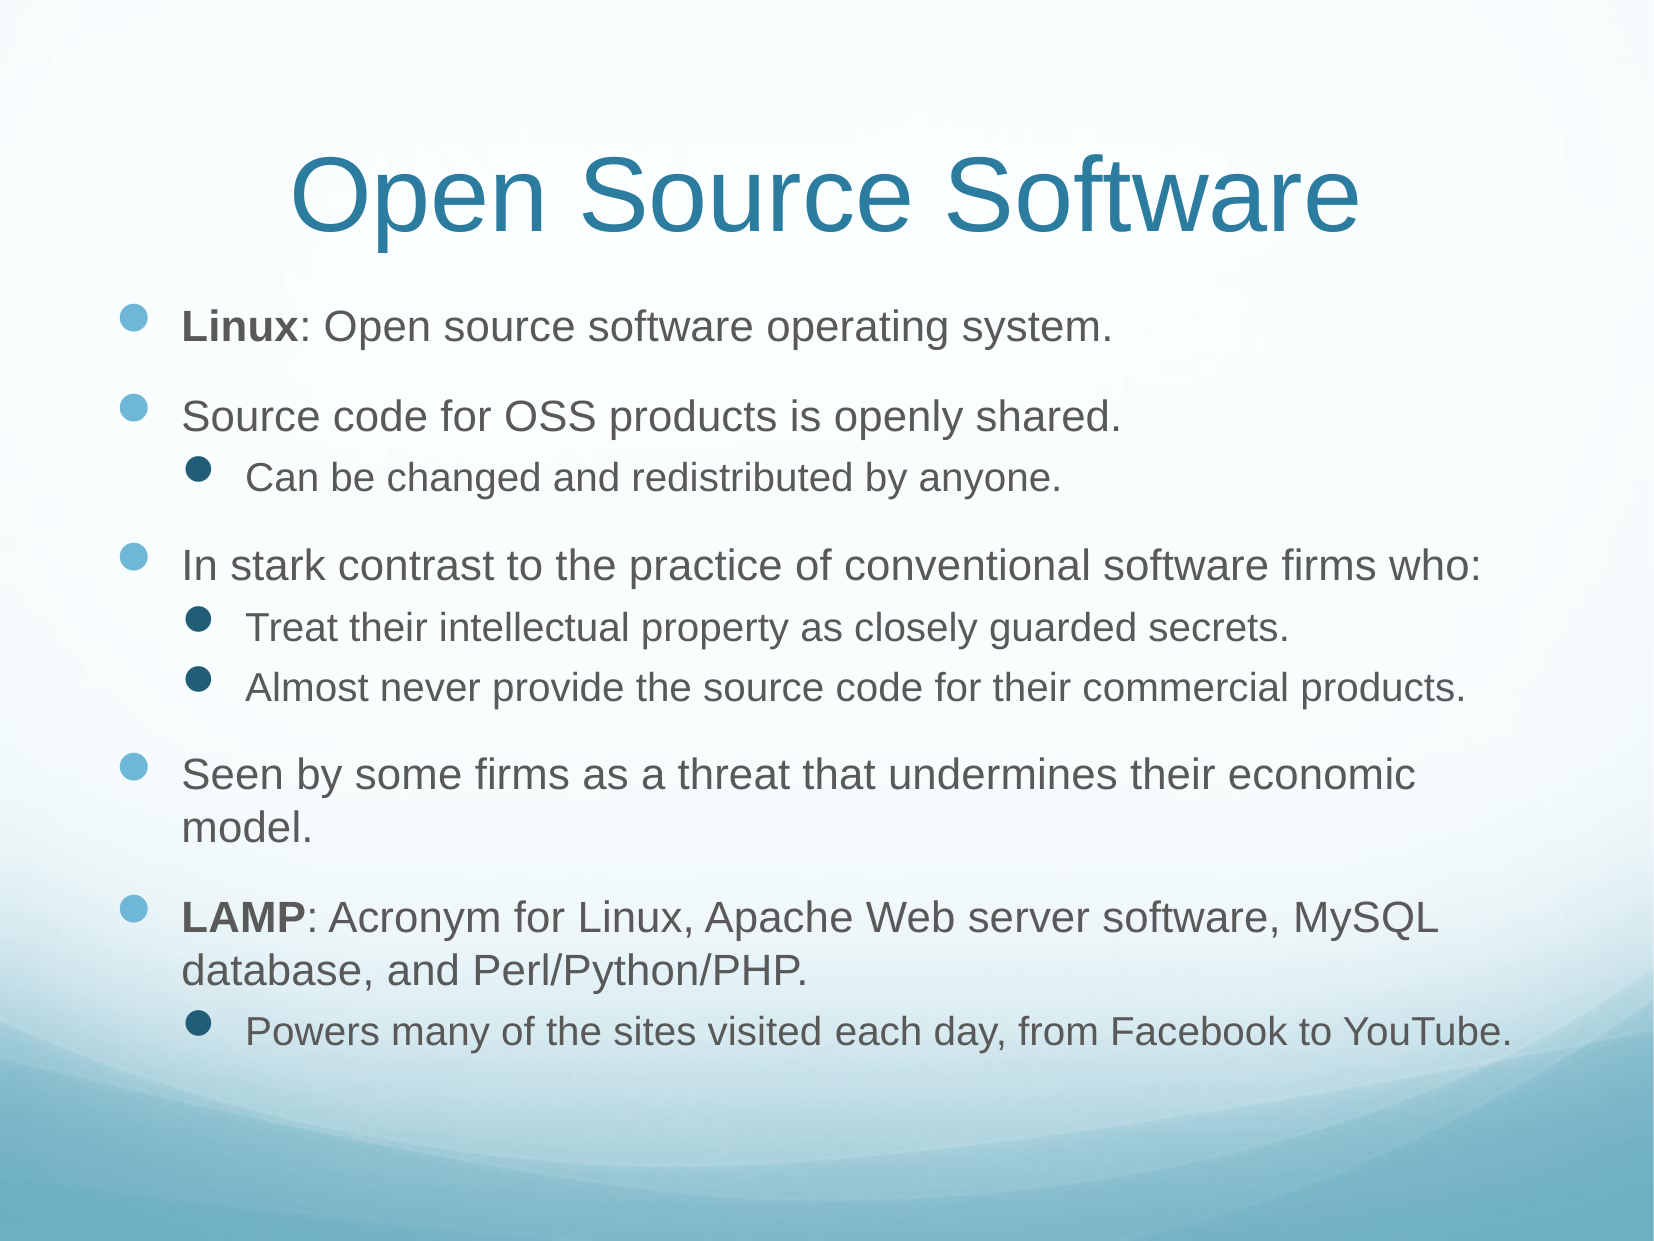

# Open Source Software
Linux: Open source software operating system.
Source code for OSS products is openly shared.
Can be changed and redistributed by anyone.
In stark contrast to the practice of conventional software firms who:
Treat their intellectual property as closely guarded secrets.
Almost never provide the source code for their commercial products.
Seen by some firms as a threat that undermines their economic model.
LAMP: Acronym for Linux, Apache Web server software, MySQL database, and Perl/Python/PHP.
Powers many of the sites visited each day, from Facebook to YouTube.